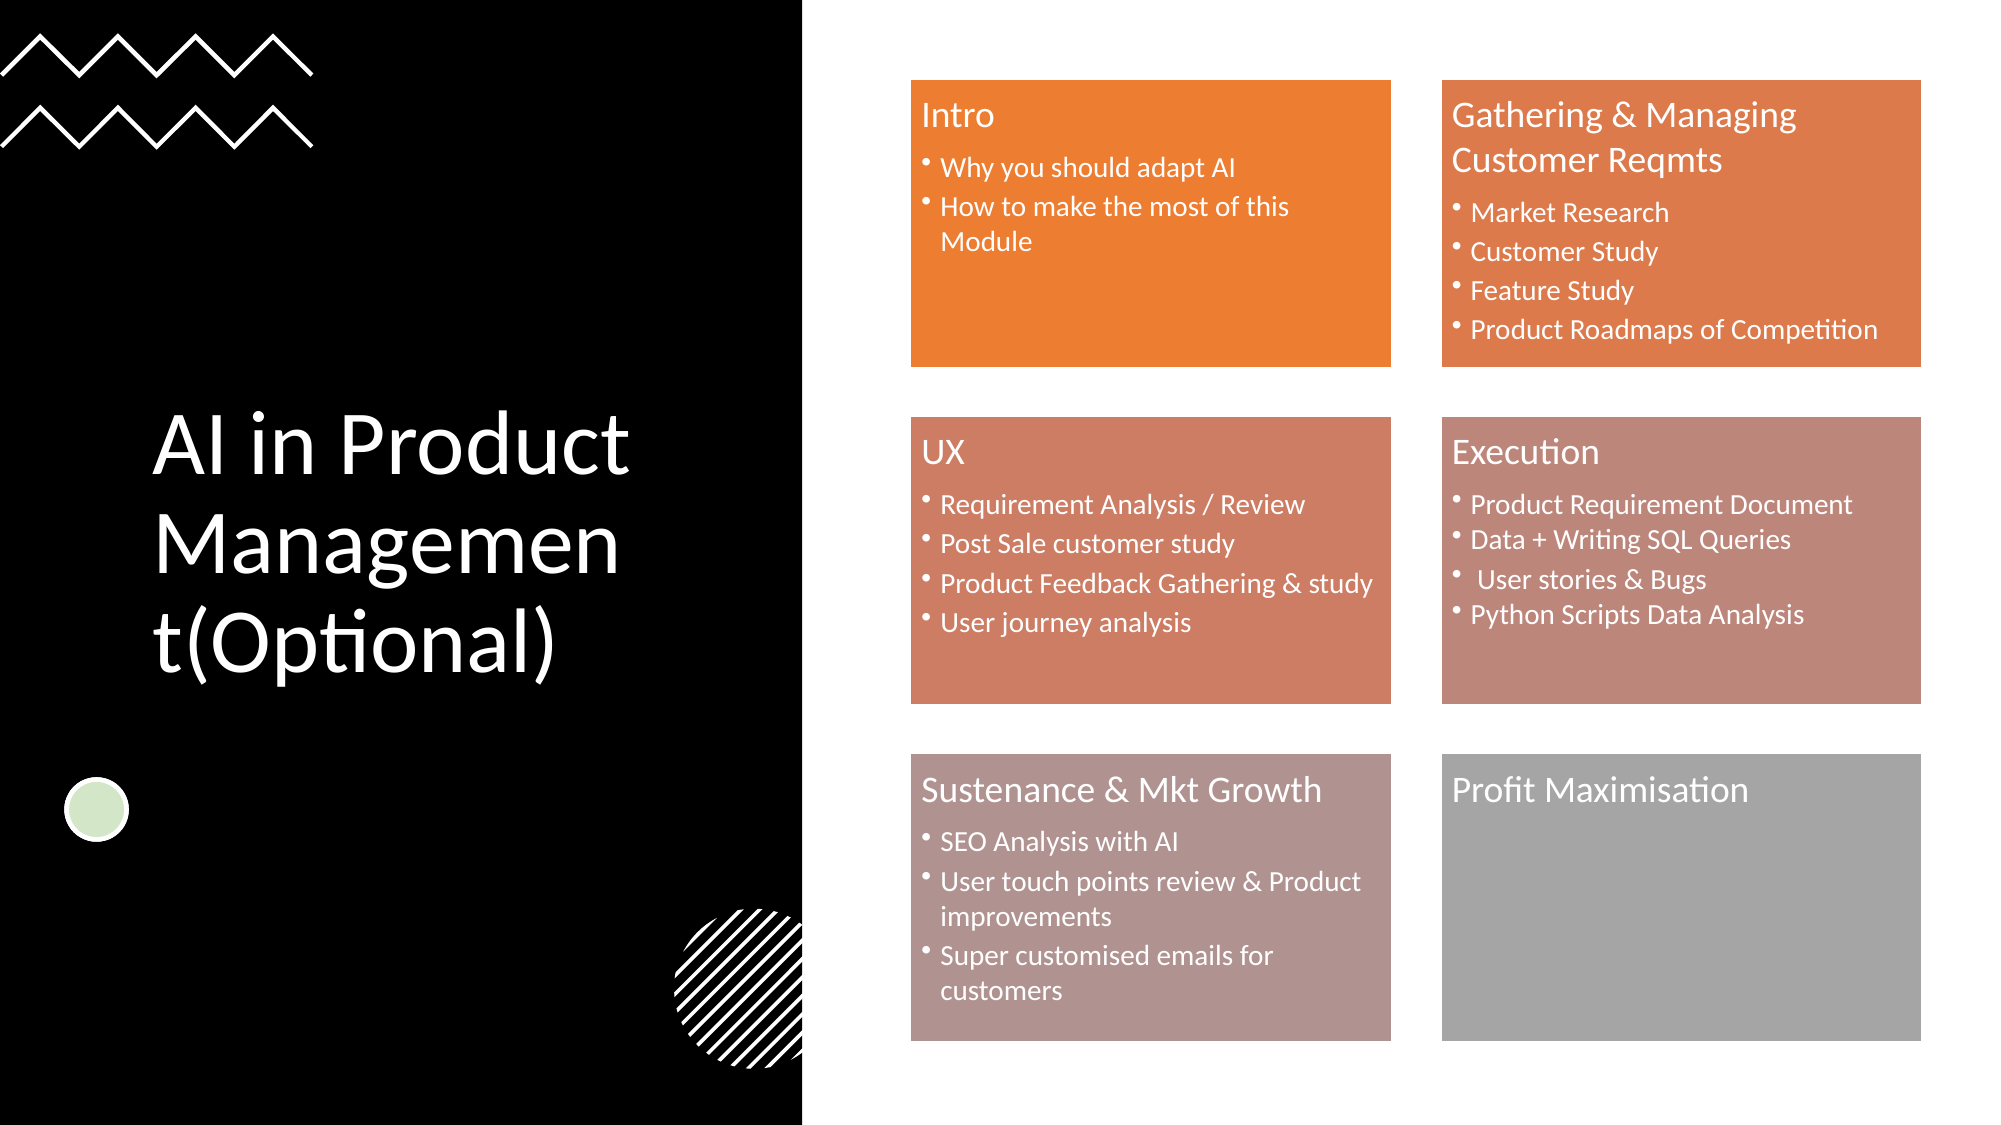

Intro
Why you should adapt AI
How to make the most of this Module
Gathering & Managing Customer Reqmts
Market Research
Customer Study
Feature Study
Product Roadmaps of Competition
UX
Requirement Analysis / Review
Post Sale customer study
Product Feedback Gathering & study
User journey analysis
Execution
Product Requirement Document
Data + Writing SQL Queries
 User stories & Bugs
Python Scripts Data Analysis
Sustenance & Mkt Growth
SEO Analysis with AI
User touch points review & Product improvements
Super customised emails for customers
Profit Maximisation

# AI in Product Management(Optional)